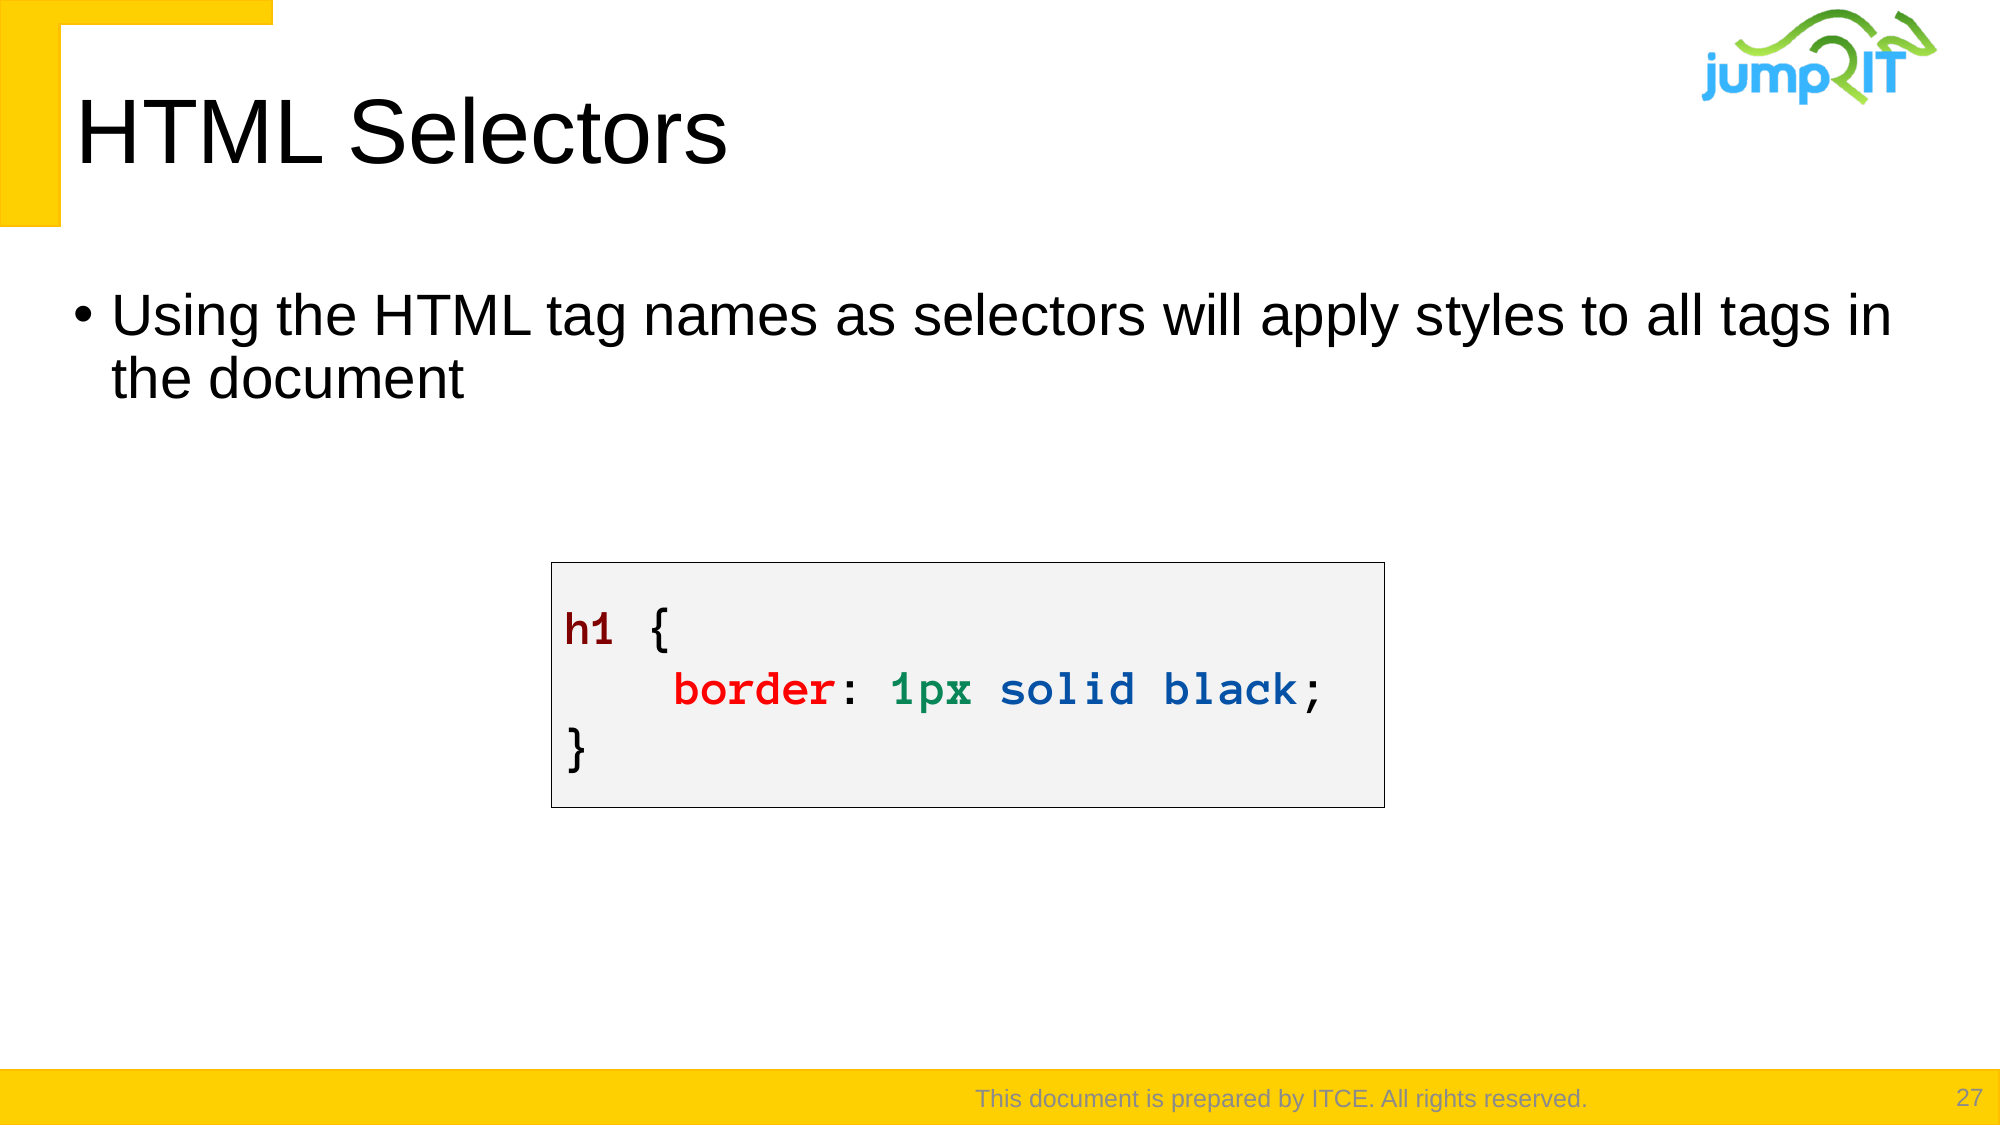

# HTML Selectors
Using the HTML tag names as selectors will apply styles to all tags in the document

h1 {
    border: 1px solid black;
}
This document is prepared by ITCE. All rights reserved.
27